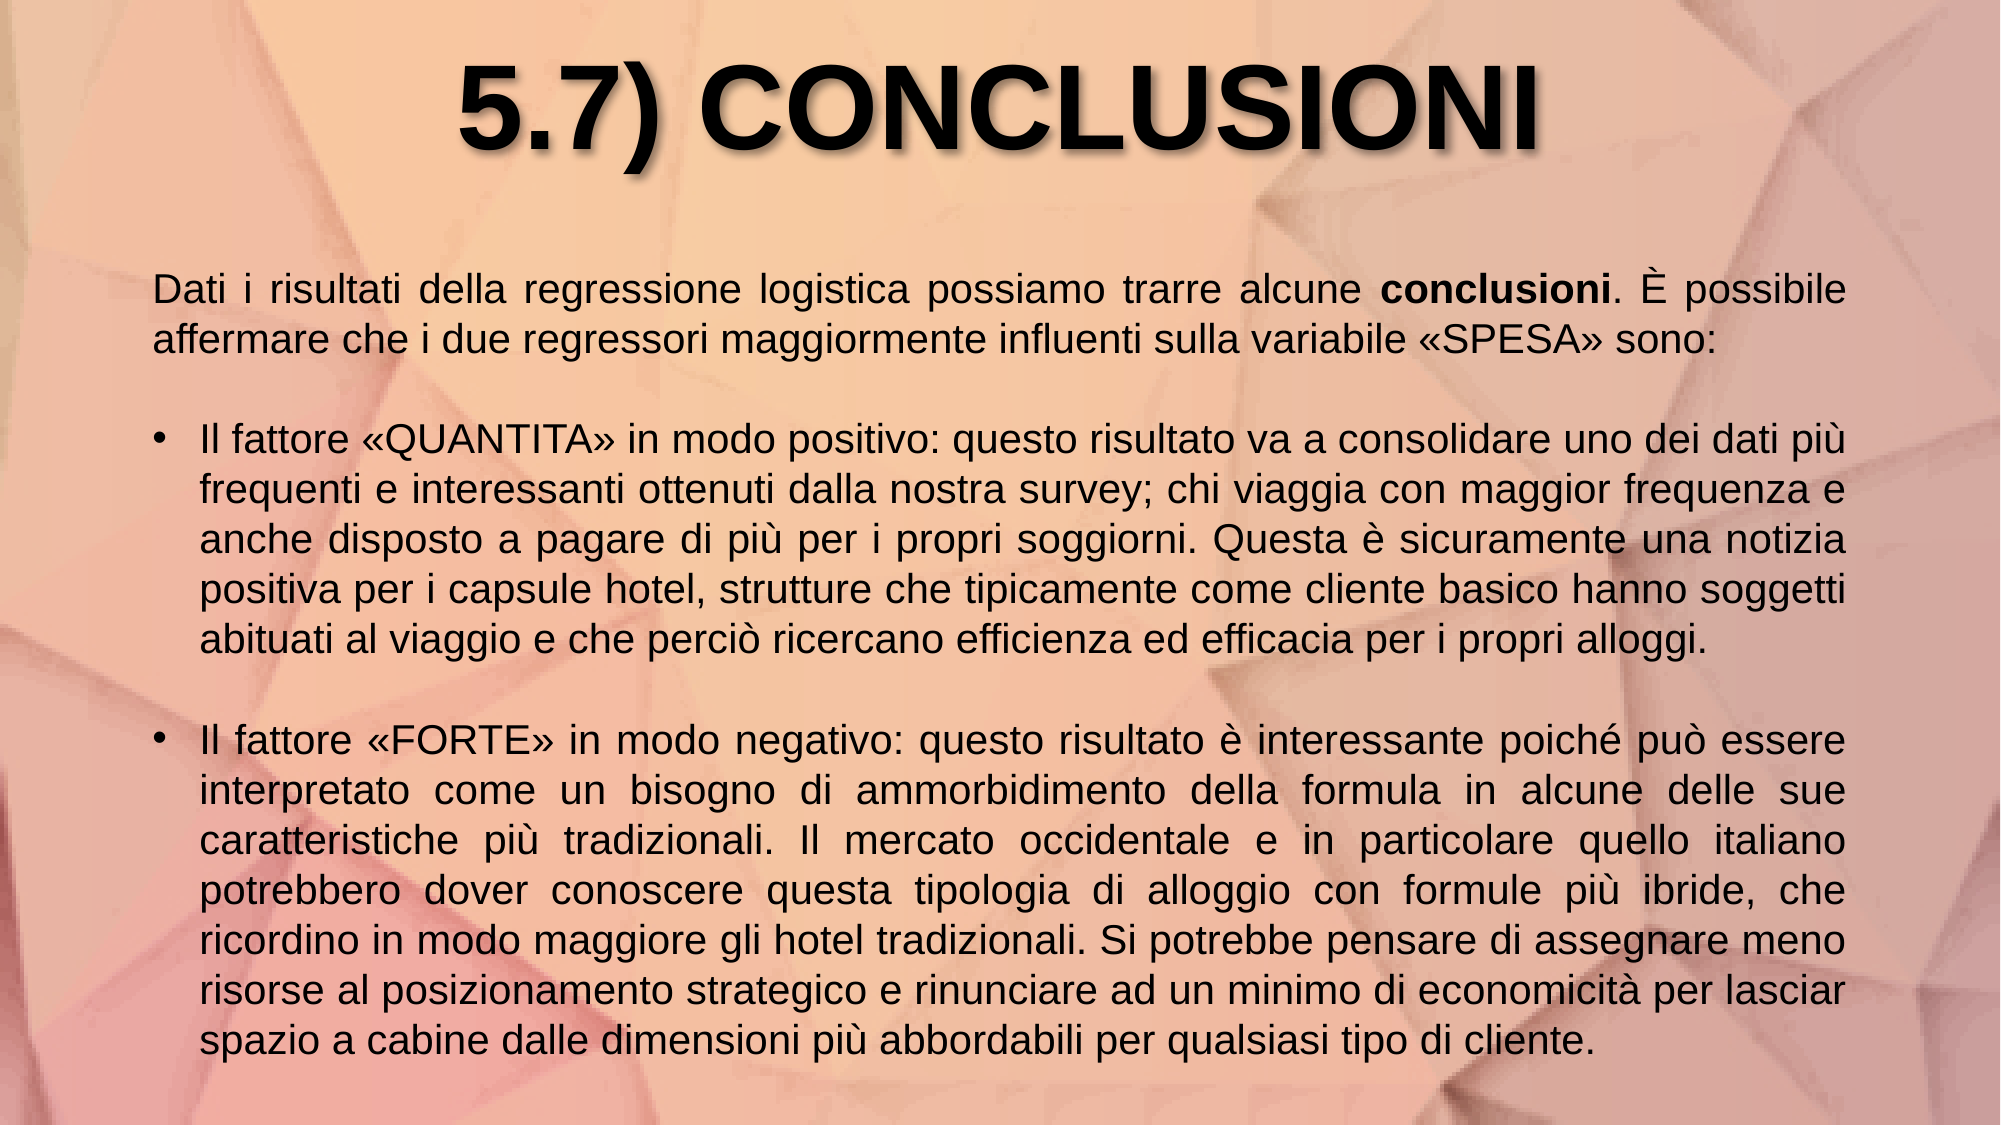

# 5.7) CONCLUSIONI
Dati i risultati della regressione logistica possiamo trarre alcune conclusioni. È possibile affermare che i due regressori maggiormente influenti sulla variabile «SPESA» sono:

Il fattore «QUANTITA» in modo positivo: questo risultato va a consolidare uno dei dati più frequenti e interessanti ottenuti dalla nostra survey; chi viaggia con maggior frequenza e anche disposto a pagare di più per i propri soggiorni. Questa è sicuramente una notizia positiva per i capsule hotel, strutture che tipicamente come cliente basico hanno soggetti abituati al viaggio e che perciò ricercano efficienza ed efficacia per i propri alloggi.

Il fattore «FORTE» in modo negativo: questo risultato è interessante poiché può essere interpretato come un bisogno di ammorbidimento della formula in alcune delle sue caratteristiche più tradizionali. Il mercato occidentale e in particolare quello italiano potrebbero dover conoscere questa tipologia di alloggio con formule più ibride, che ricordino in modo maggiore gli hotel tradizionali. Si potrebbe pensare di assegnare meno risorse al posizionamento strategico e rinunciare ad un minimo di economicità per lasciar spazio a cabine dalle dimensioni più abbordabili per qualsiasi tipo di cliente.